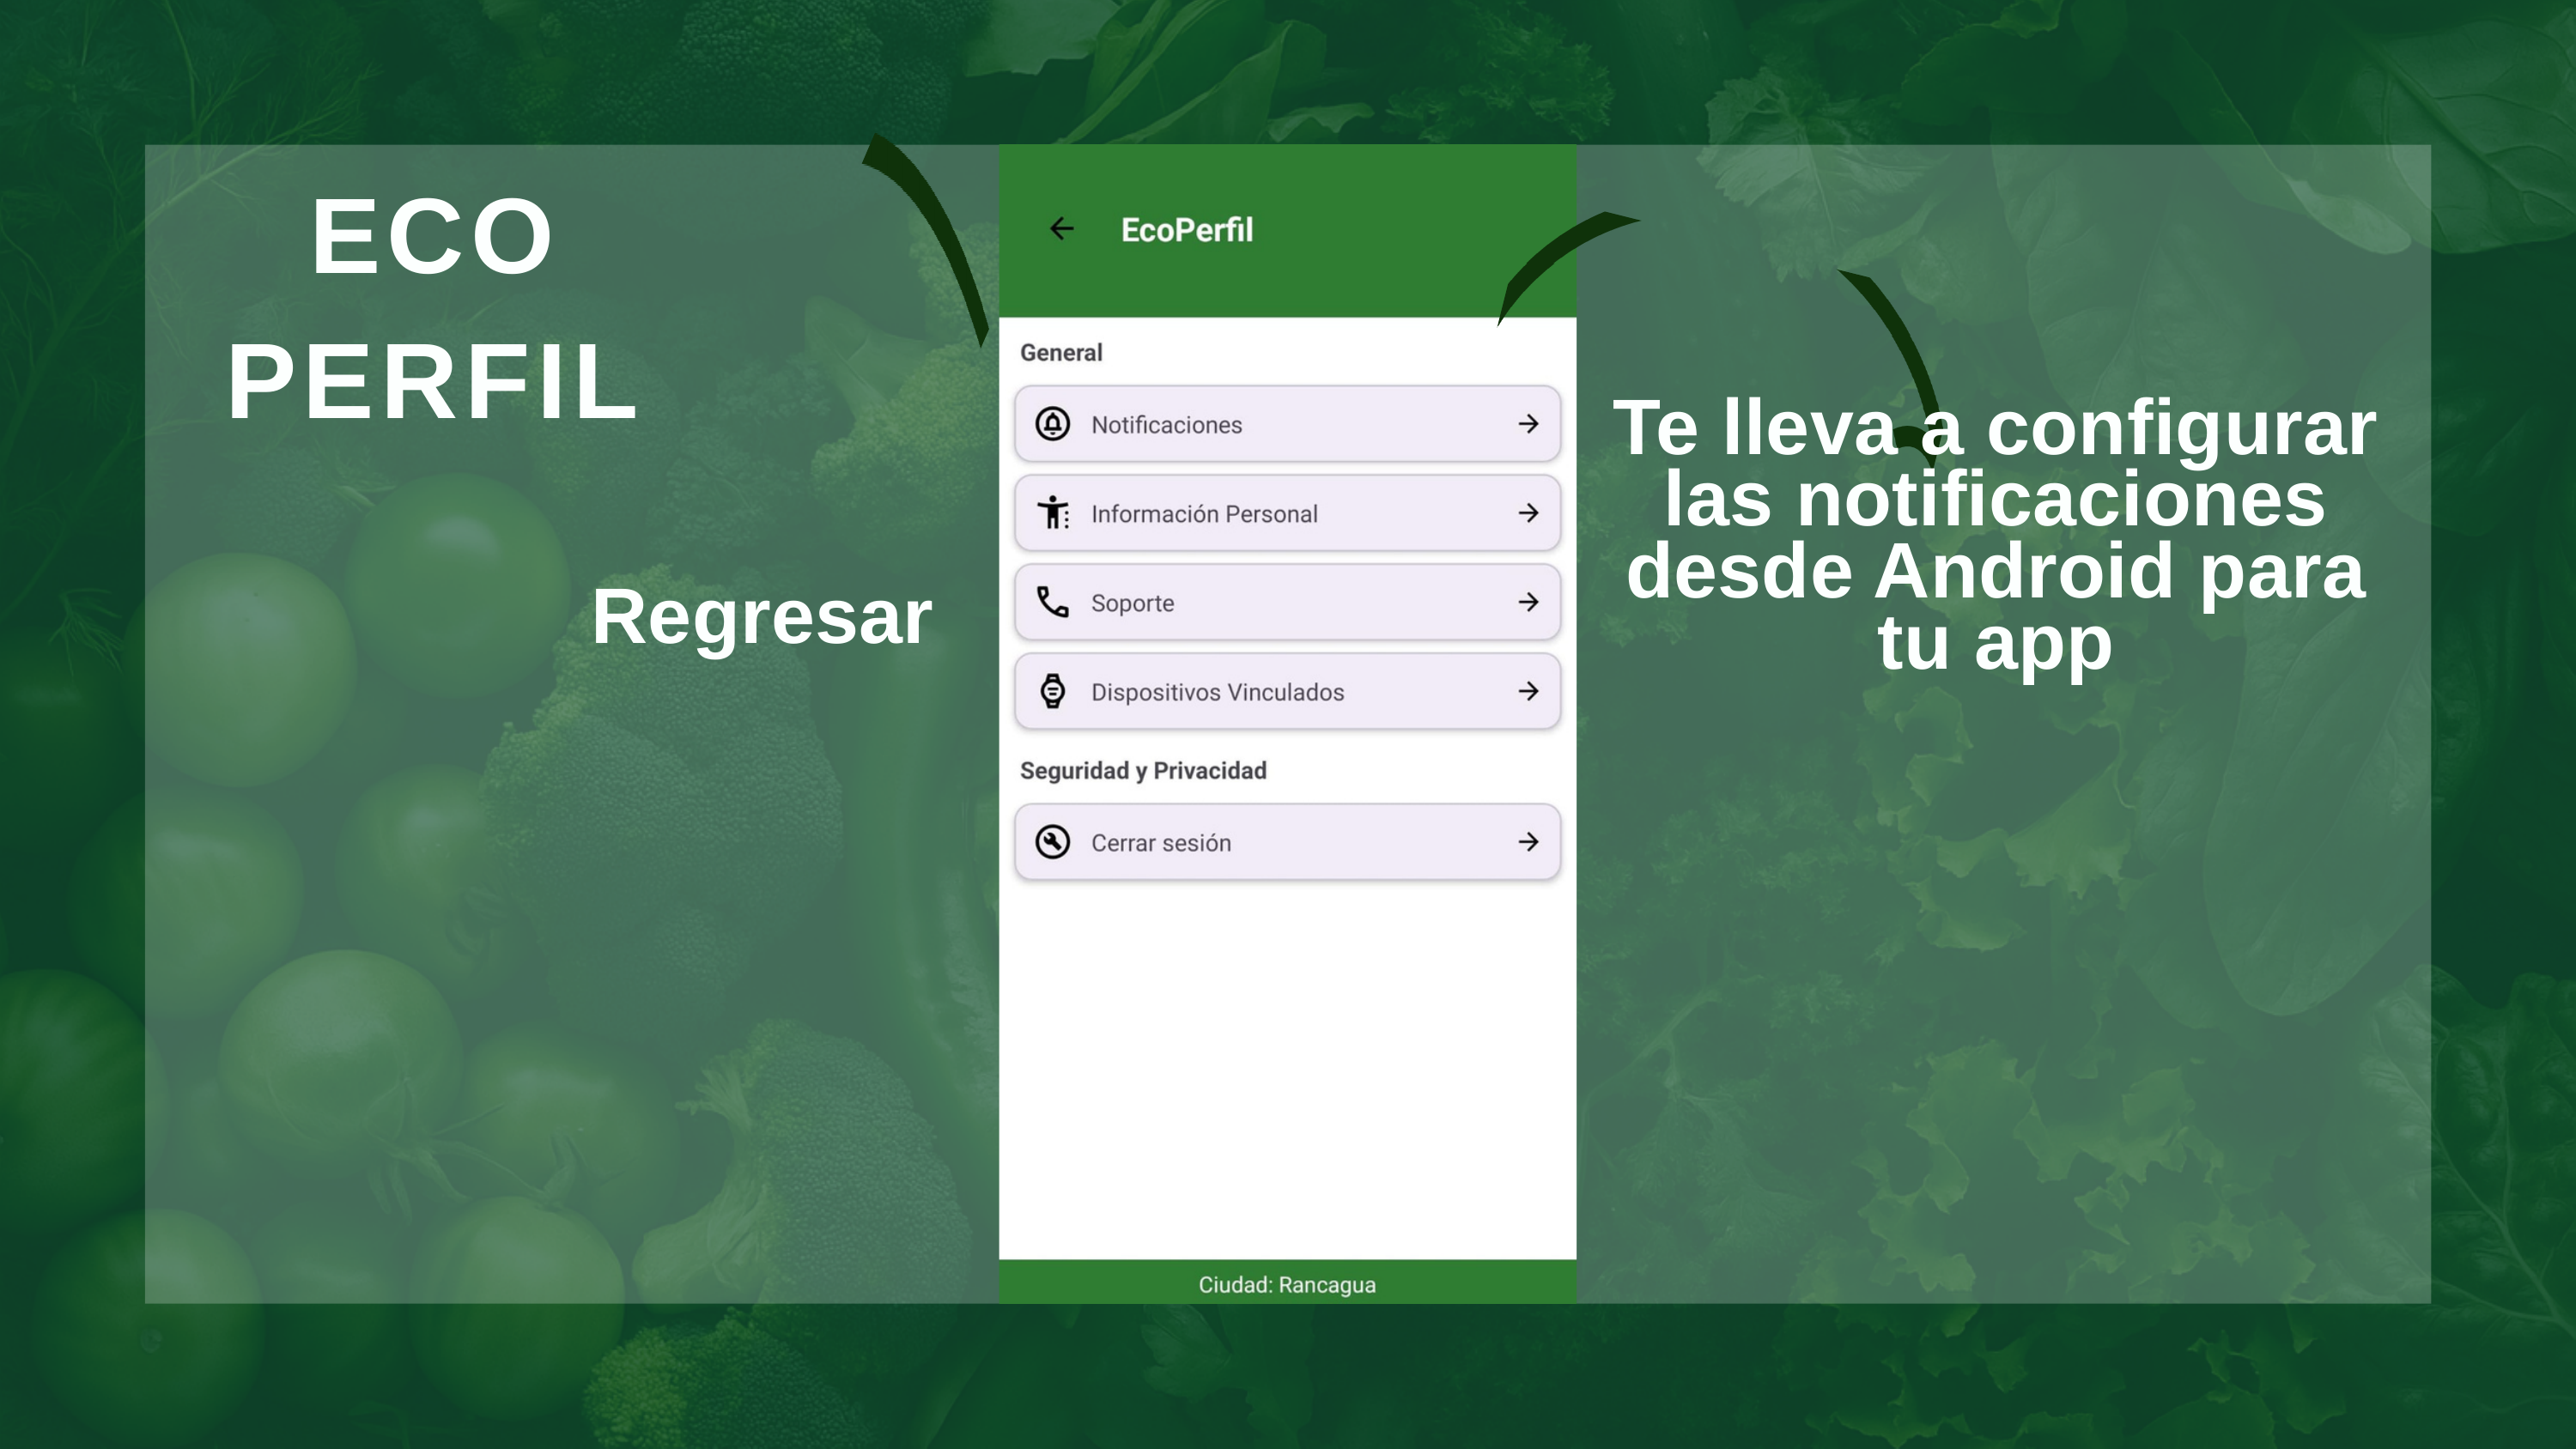

ECO
PERFIL

Te lleva a configurar las notificaciones desde Android para tu app
Regresar